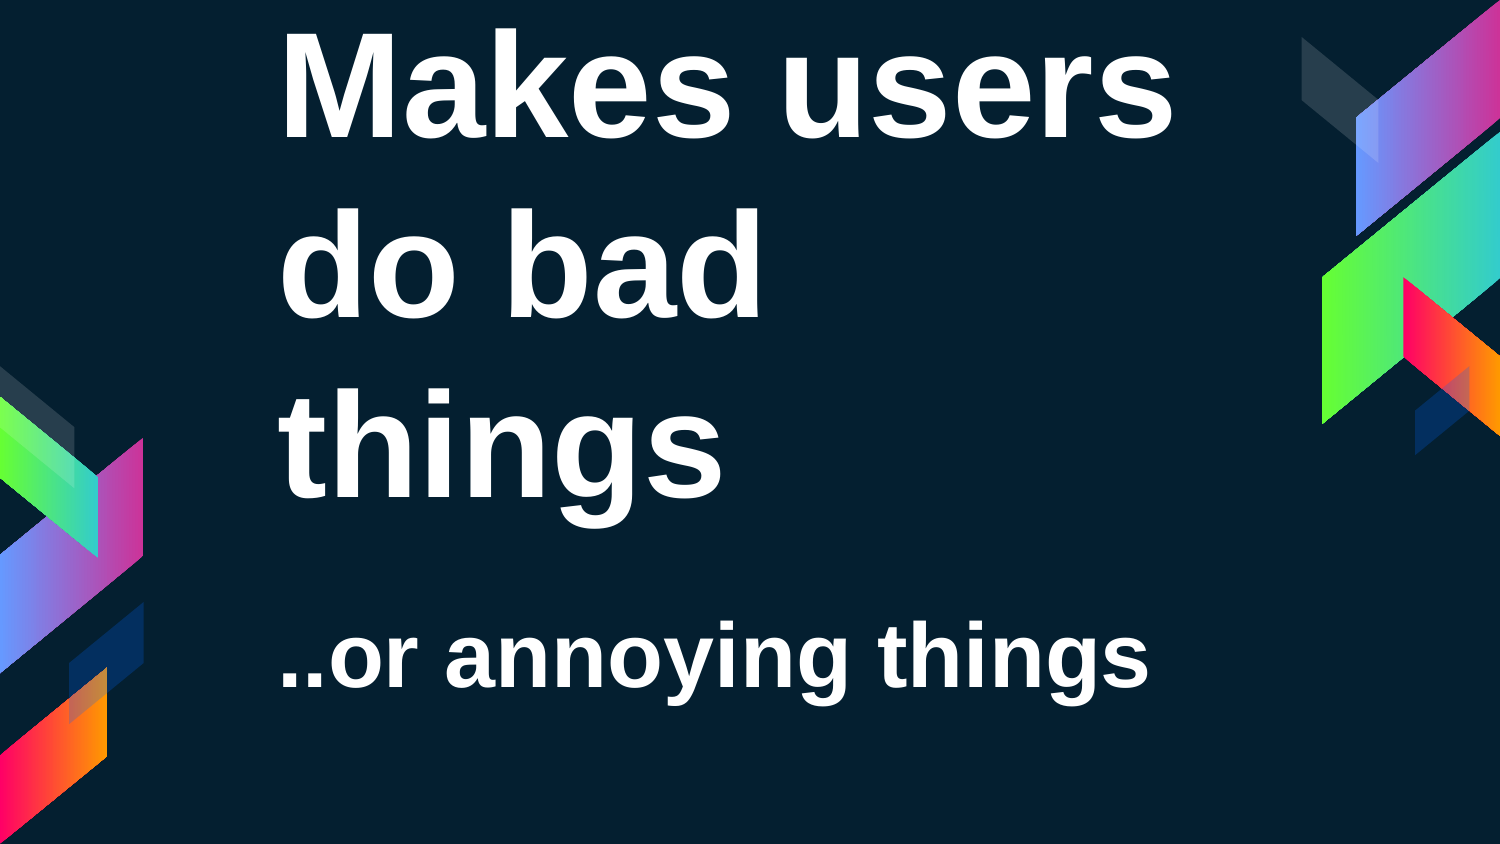

Makes users
do bad things
..or annoying things